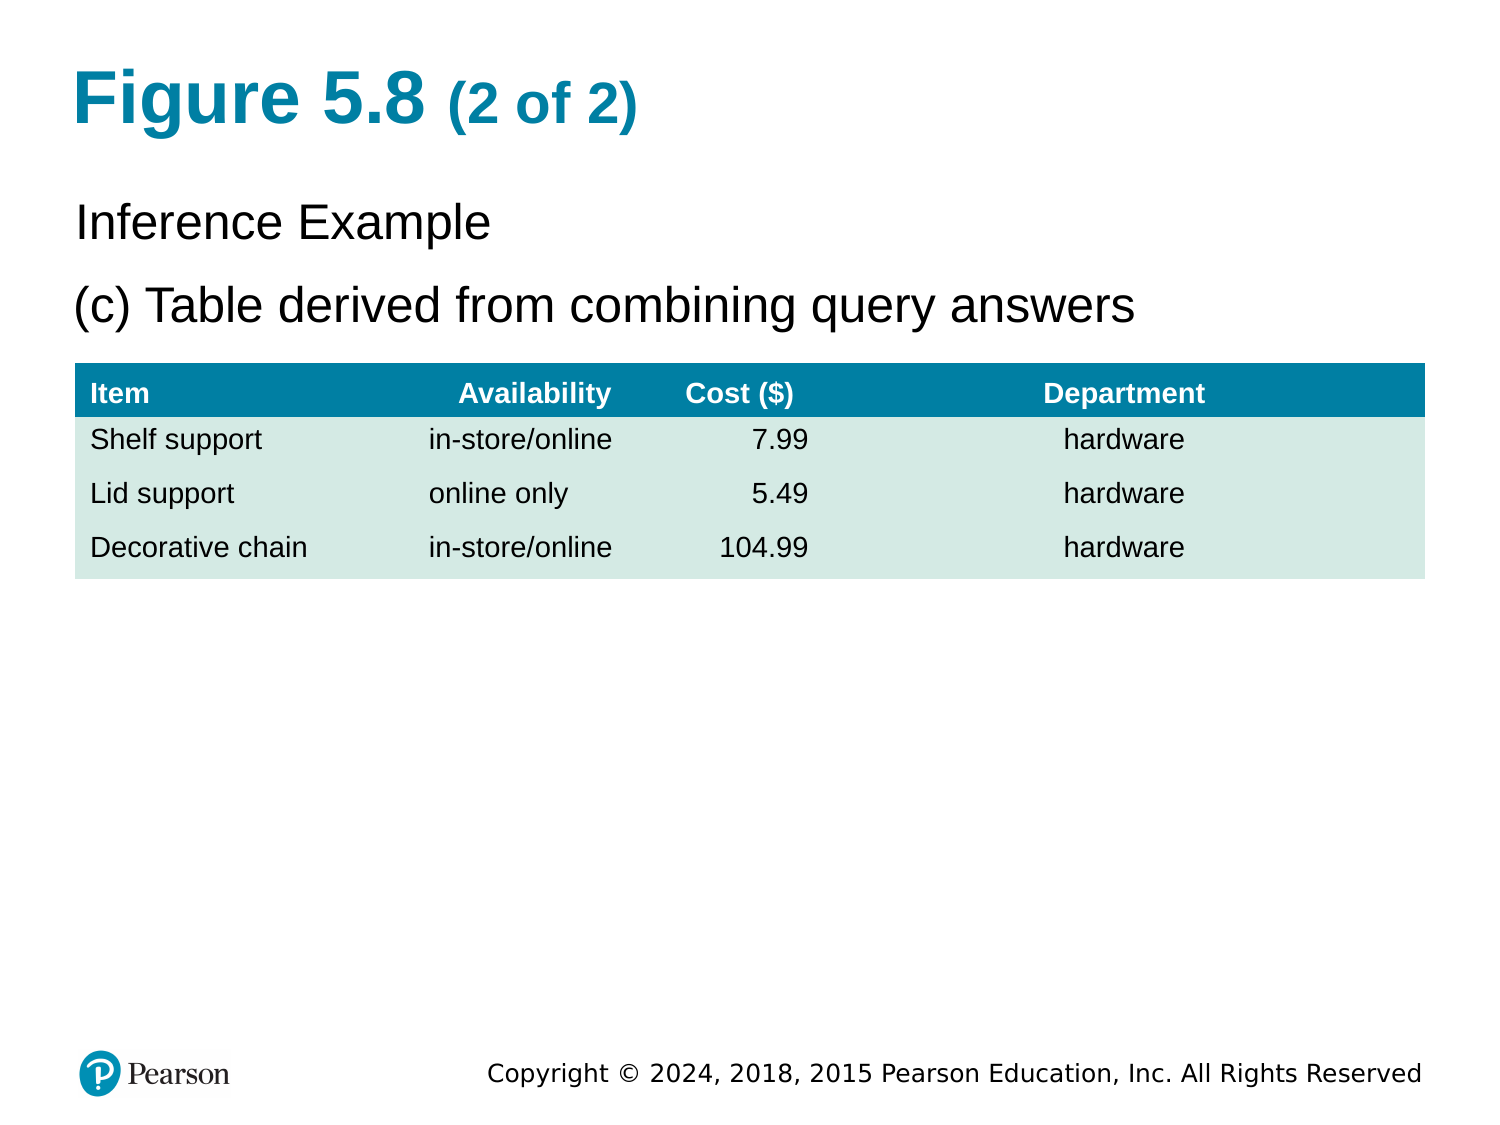

# Figure 5.8 (2 of 2)
Inference Example
(c) Table derived from combining query answers
| Item | Availability | Cost ($) | Department |
| --- | --- | --- | --- |
| Shelf support | in-store/online | 7.99 | hardware |
| Lid support | online only | 5.49 | hardware |
| Decorative chain | in-store/online | 104.99 | hardware |